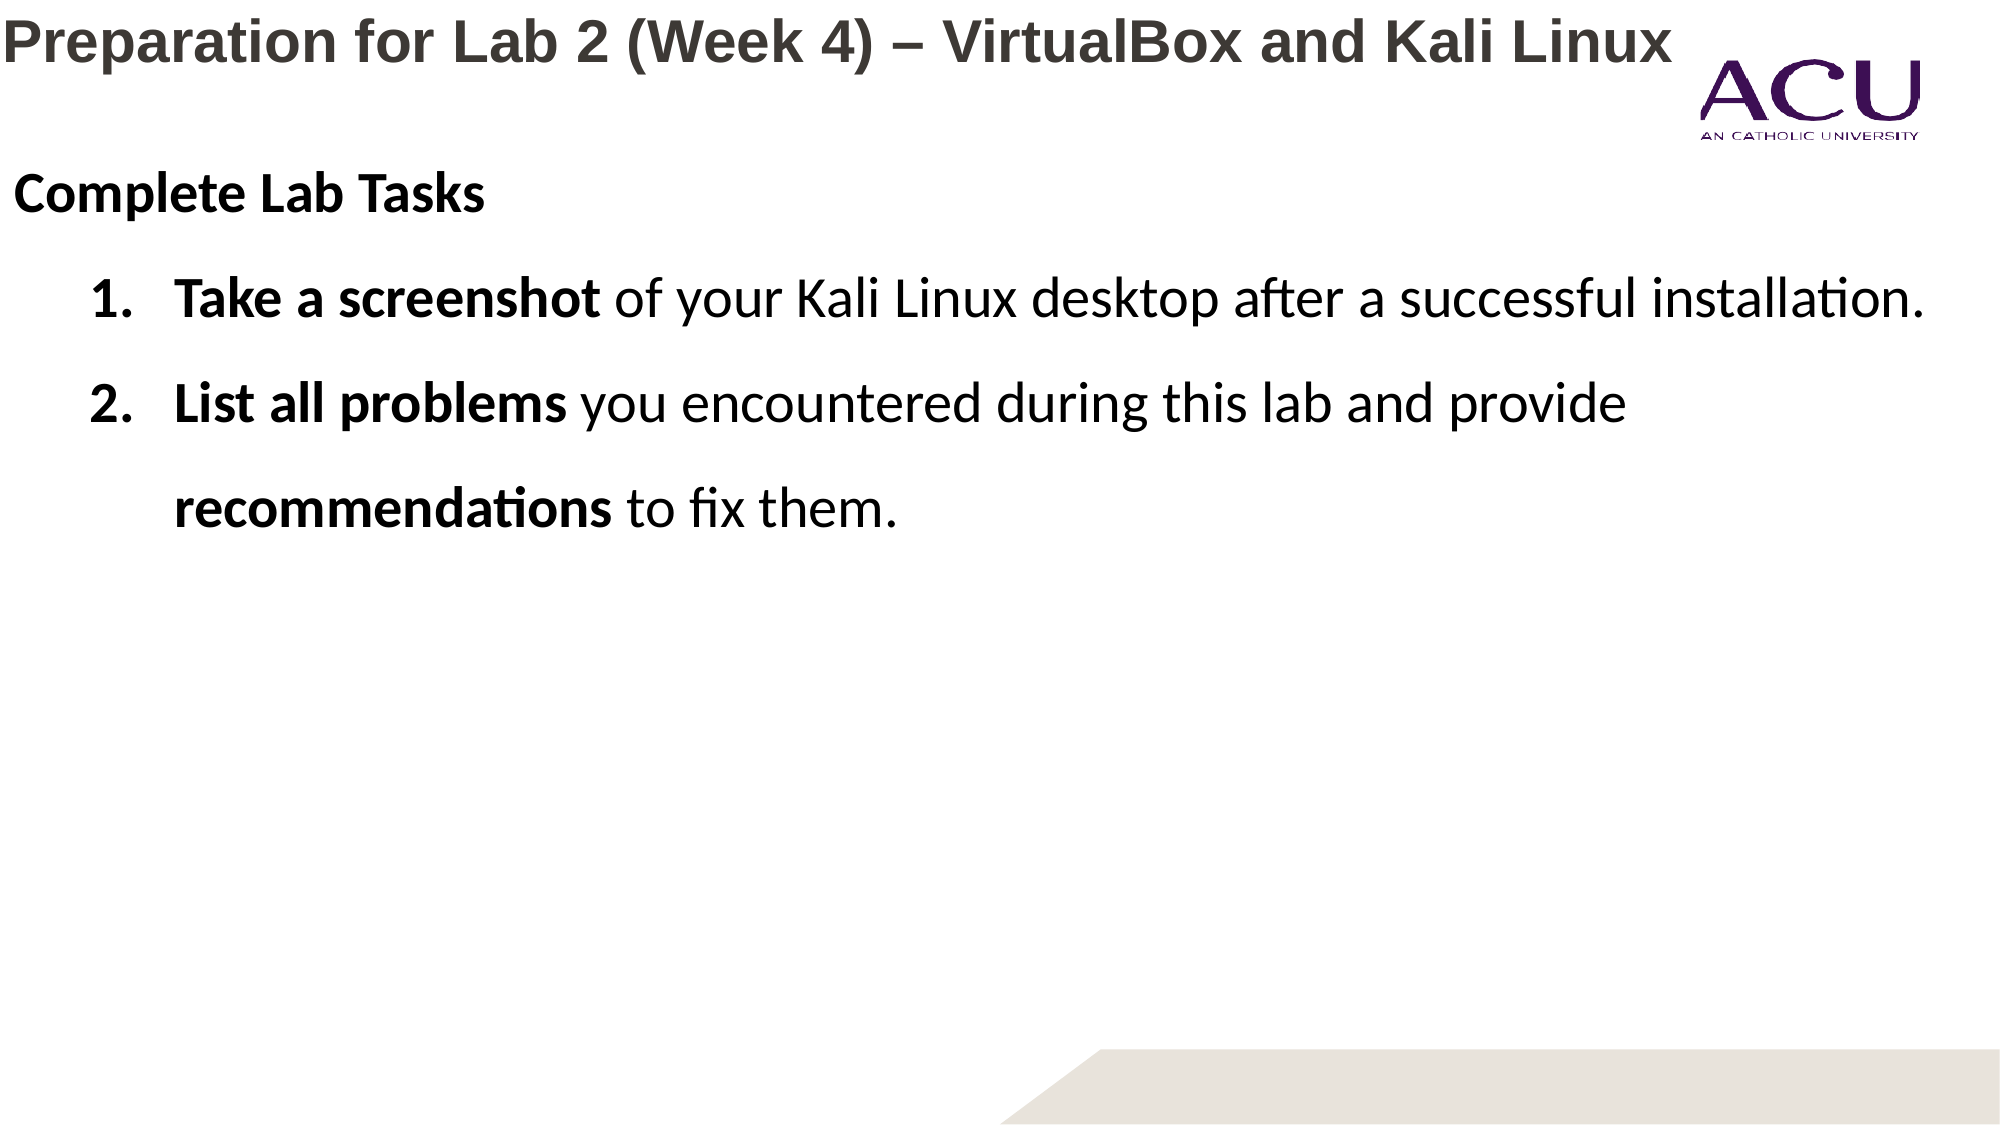

# Preparation for Lab 2 (Week 4) – VirtualBox and Kali Linux
Complete Lab Tasks
Take a screenshot of your Kali Linux desktop after a successful installation.
List all problems you encountered during this lab and provide recommendations to fix them.